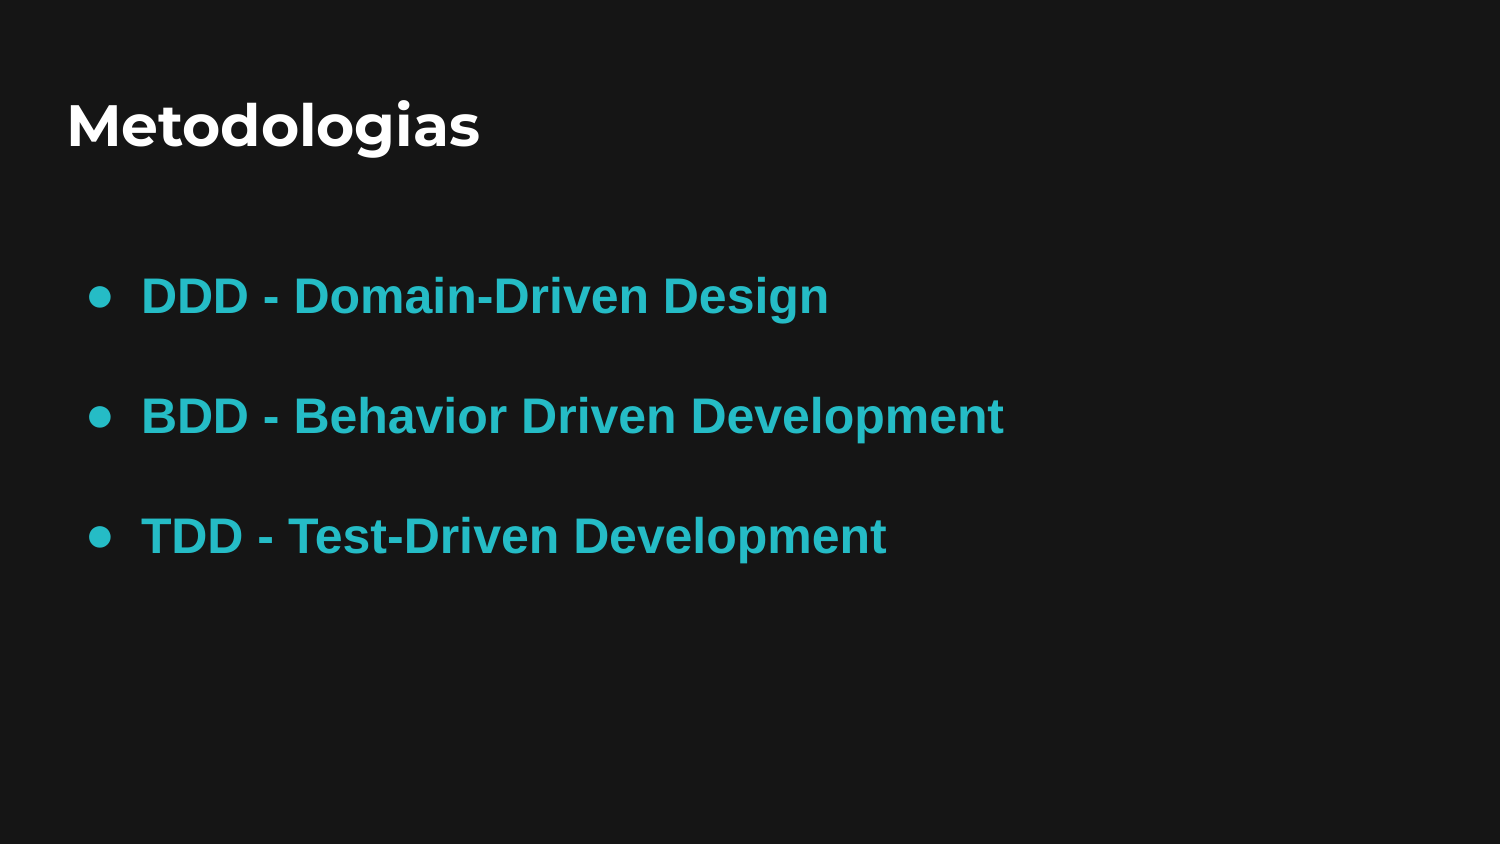

# Metodologias
DDD - Domain-Driven Design
BDD - Behavior Driven Development
TDD - Test-Driven Development